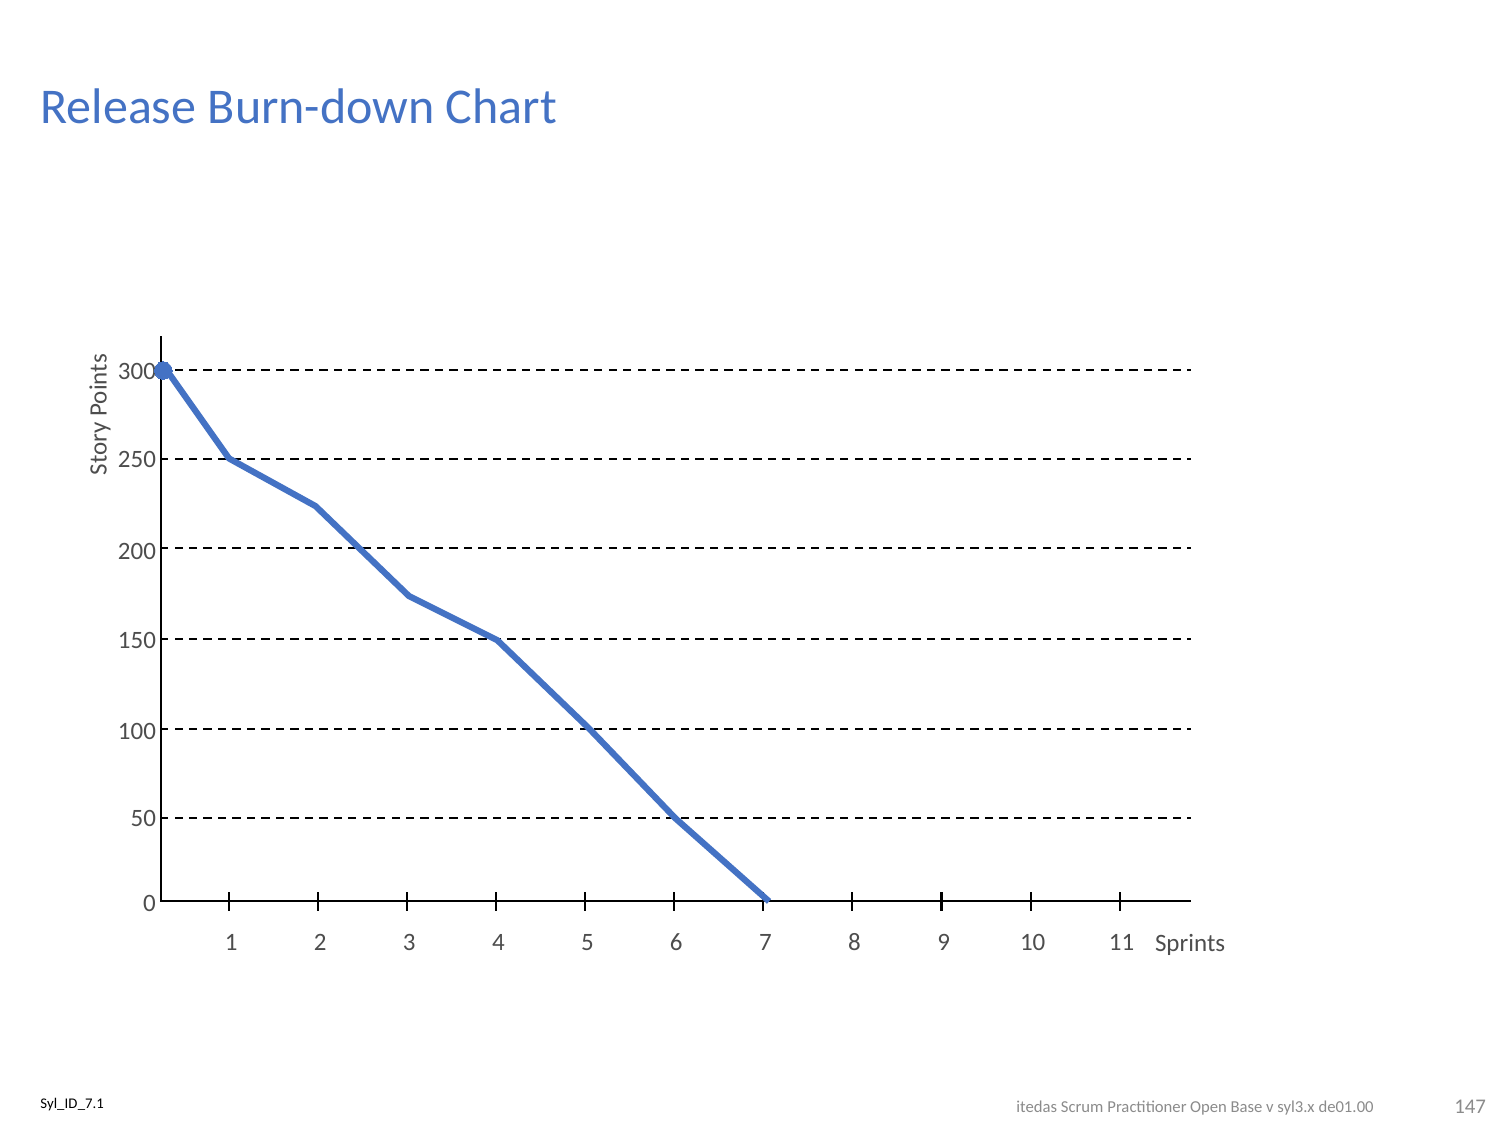

# Release Burn-down Chart
300

Story Points
250
200
150
100
50
0
1
2
3
4
5
6
7
8
9
10
11
Sprints
147
Syl_ID_7.1
itedas Scrum Practitioner Open Base v syl3.x de01.00